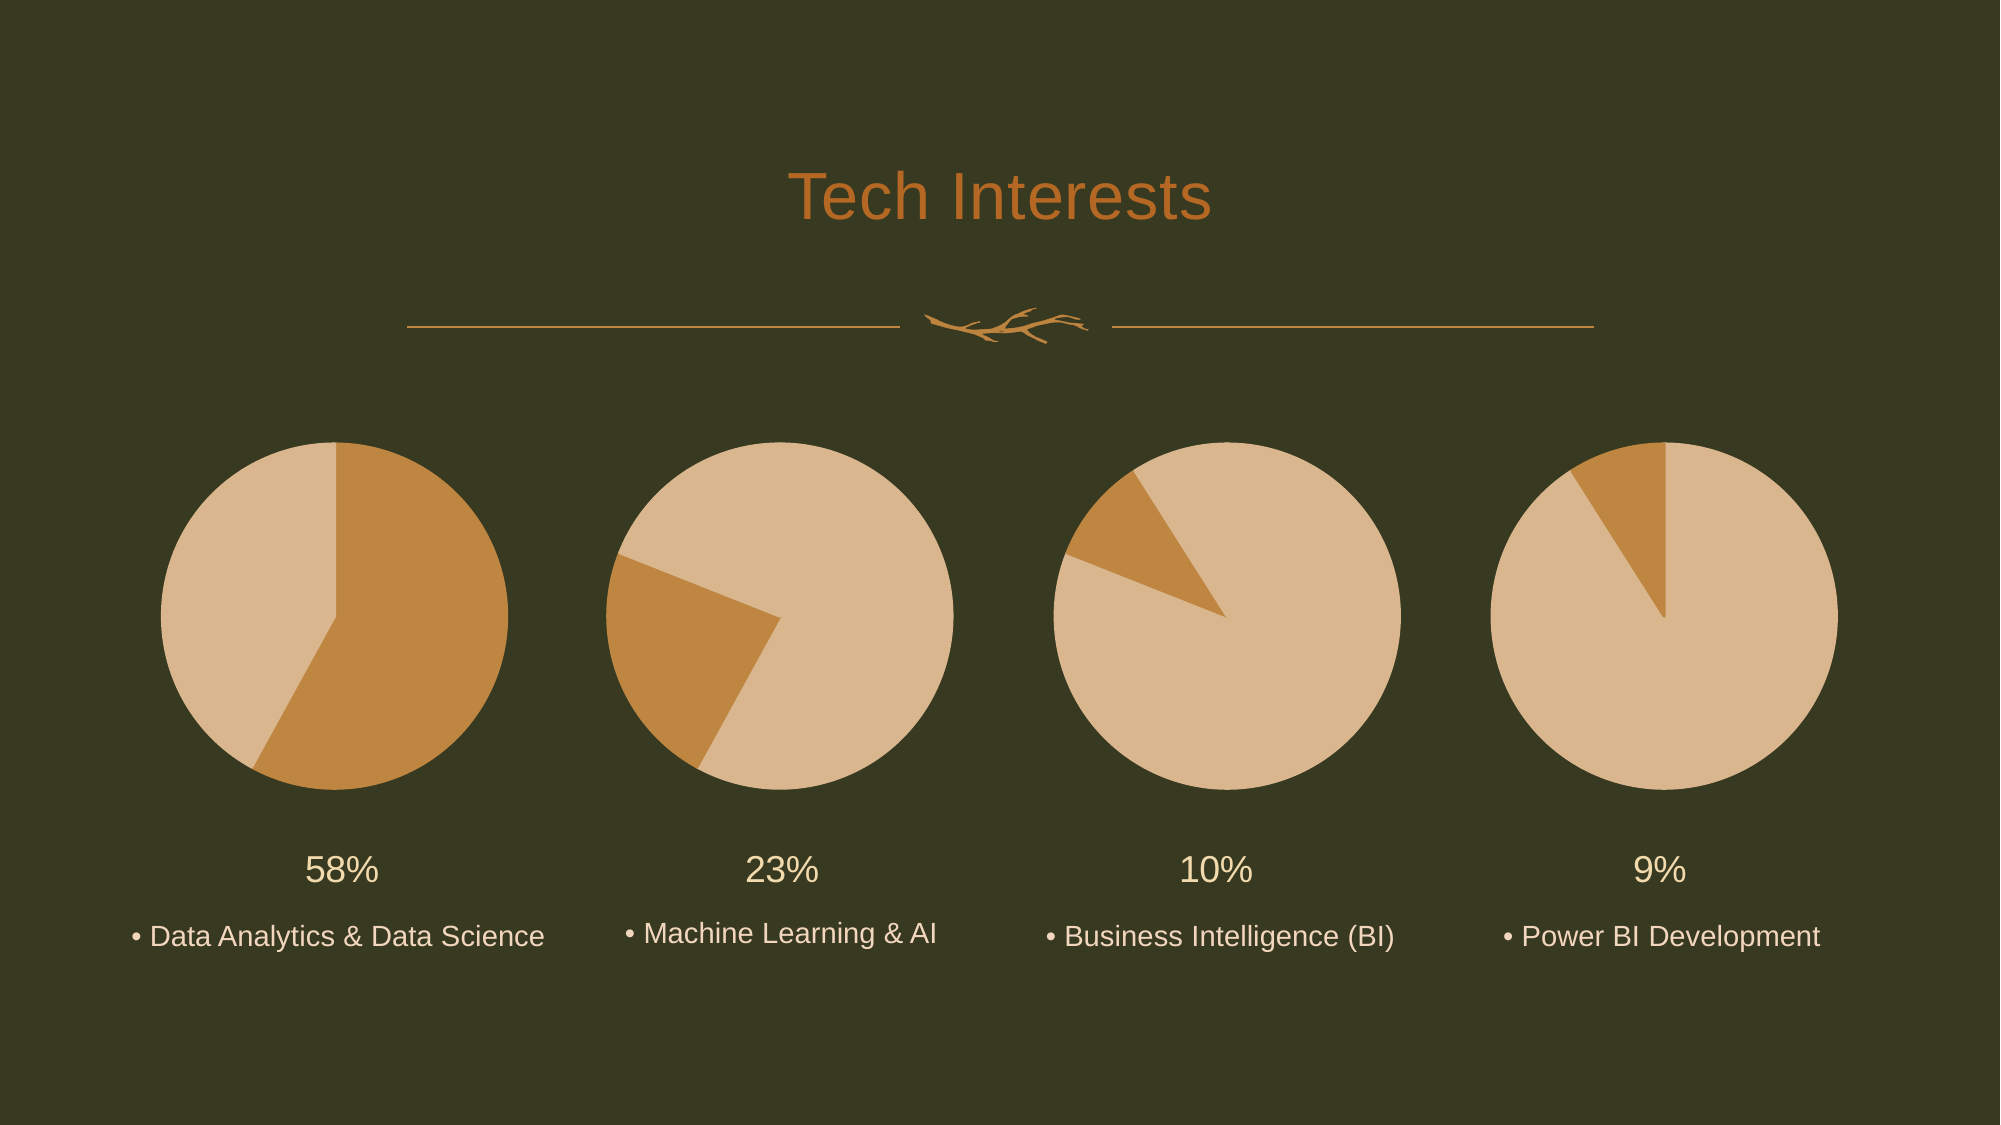

# Tech Interests

### Chart:

| Category | 58% |
|---|---|
|  Text messages  | 0.58 |
| Social media | 0.23 |
| Message boards | 0.1 |
| Virtual reality | 0.09 |

### Chart:

| Category | 23% |
|---|---|
| Text Messages | 0.58 |
|  Social media | 0.23 |
| Message Boards | 0.1 |
| Virtual Reatlity | 0.09 |

### Chart:

| Category | 10% |
|---|---|
| Text Messages | 0.58 |
| Social Media  | 0.23 |
|  Message boards | 0.1 |
| Virtual | 0.09 |

### Chart:

| Category | 9% |
|---|---|
| 1st Qtr | 0.58 |
| 2nd Qtr | 0.23 |
| 3rd Qtr | 0.1 |
|  Virtual reality | 0.09 |
• Machine Learning & AI
• Business Intelligence (BI)
• Power BI Development
• Data Analytics & Data Science